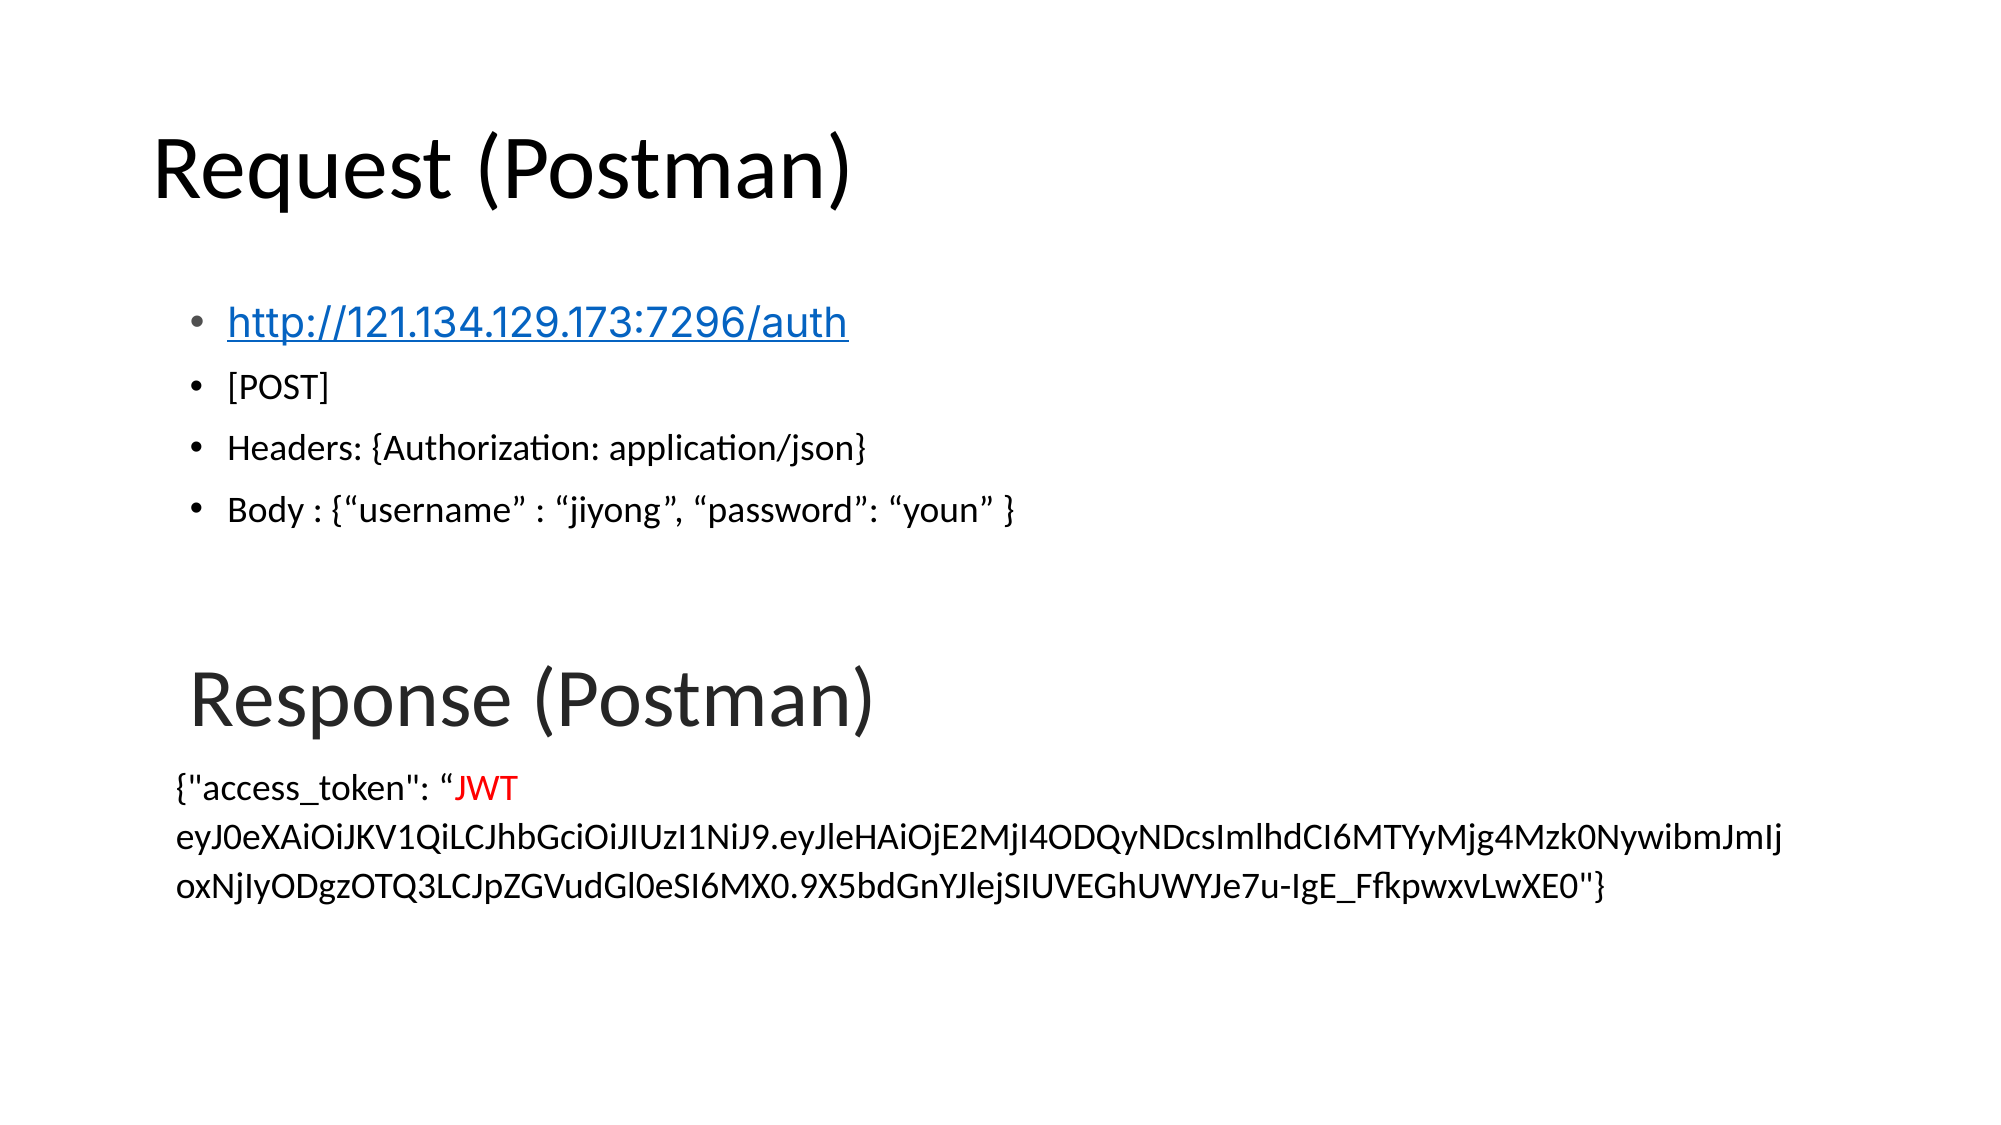

# Request (Postman)
http://121.134.129.173:7296/auth
[POST]
Headers: {Authorization: application/json}
Body : {“username” : “jiyong”, “password”: “youn” }
Response (Postman)
{"access_token": “JWT eyJ0eXAiOiJKV1QiLCJhbGciOiJIUzI1NiJ9.eyJleHAiOjE2MjI4ODQyNDcsImlhdCI6MTYyMjg4Mzk0NywibmJmIjoxNjIyODgzOTQ3LCJpZGVudGl0eSI6MX0.9X5bdGnYJlejSIUVEGhUWYJe7u-IgE_FfkpwxvLwXE0"}